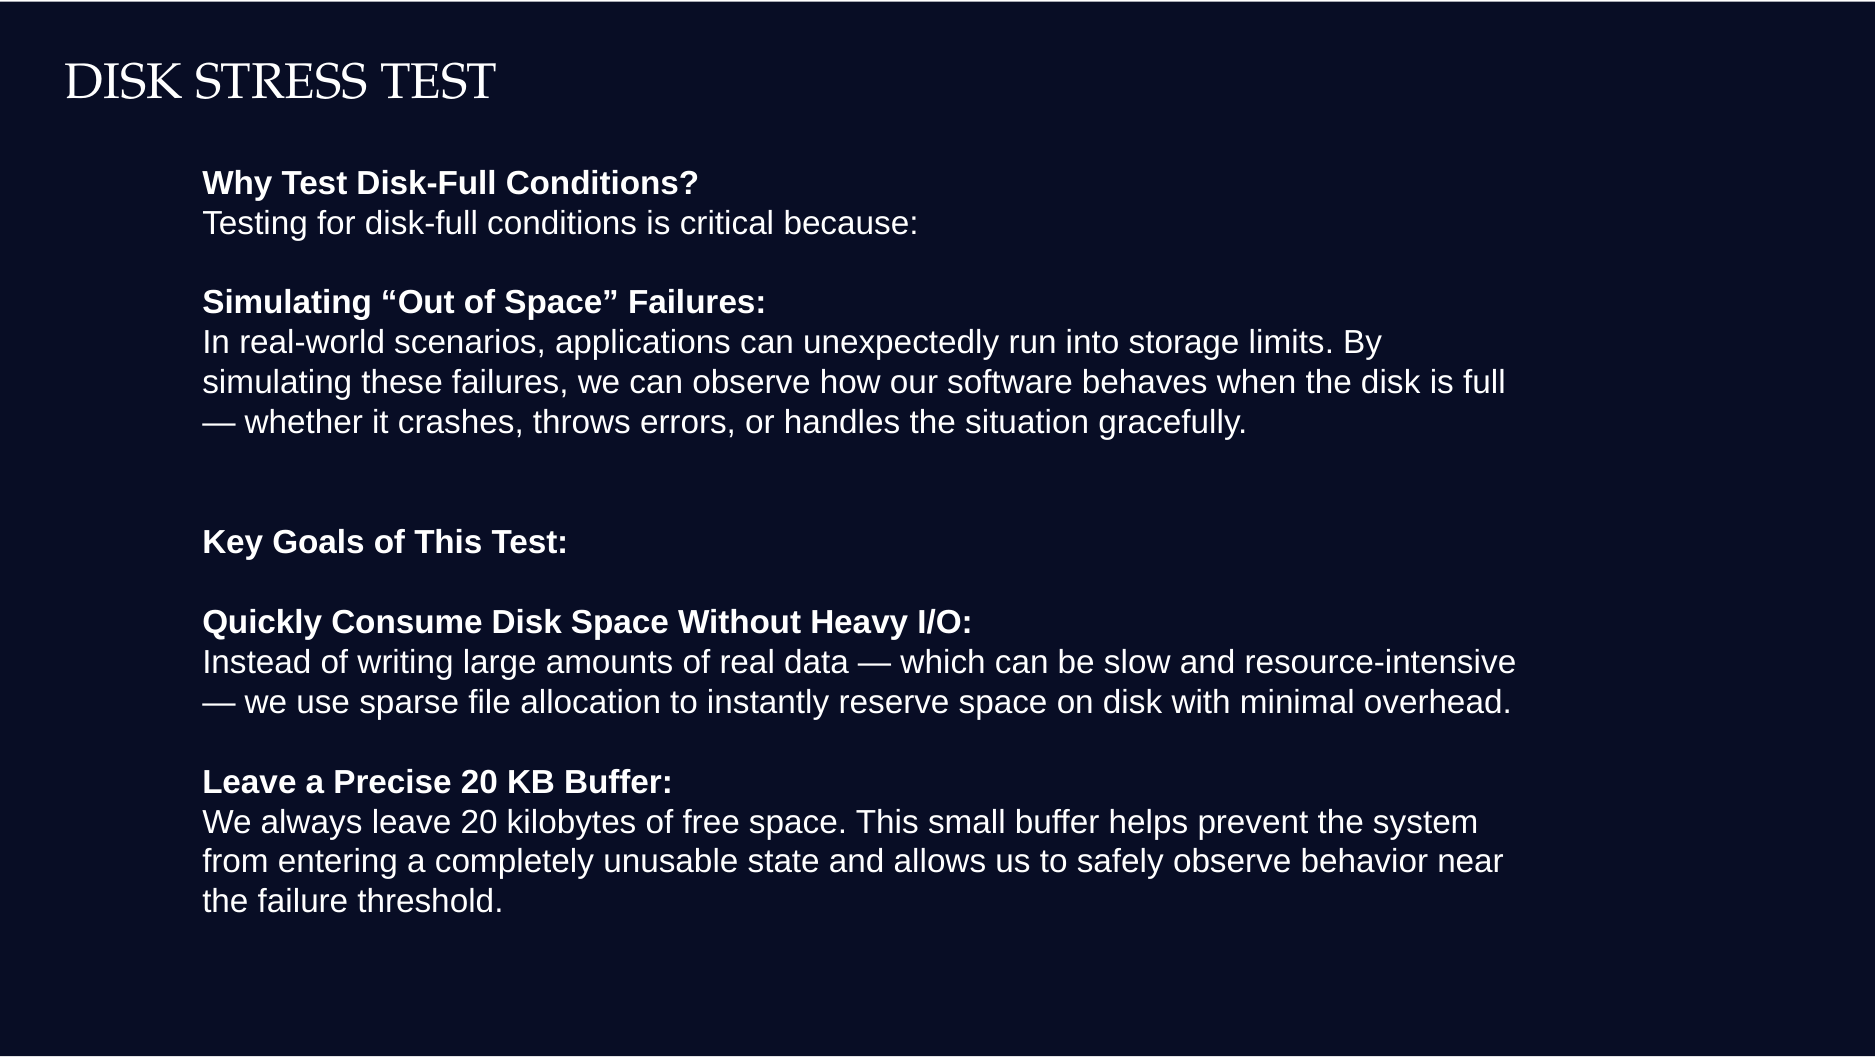

DISK STRESS TEST
Why Test Disk-Full Conditions?
Testing for disk-full conditions is critical because:

Simulating “Out of Space” Failures:
In real-world scenarios, applications can unexpectedly run into storage limits. By simulating these failures, we can observe how our software behaves when the disk is full — whether it crashes, throws errors, or handles the situation gracefully.

Key Goals of This Test:

Quickly Consume Disk Space Without Heavy I/O:
Instead of writing large amounts of real data — which can be slow and resource-intensive — we use sparse file allocation to instantly reserve space on disk with minimal overhead.

Leave a Precise 20 KB Buffer:
We always leave 20 kilobytes of free space. This small buffer helps prevent the system from entering a completely unusable state and allows us to safely observe behavior near the failure threshold.